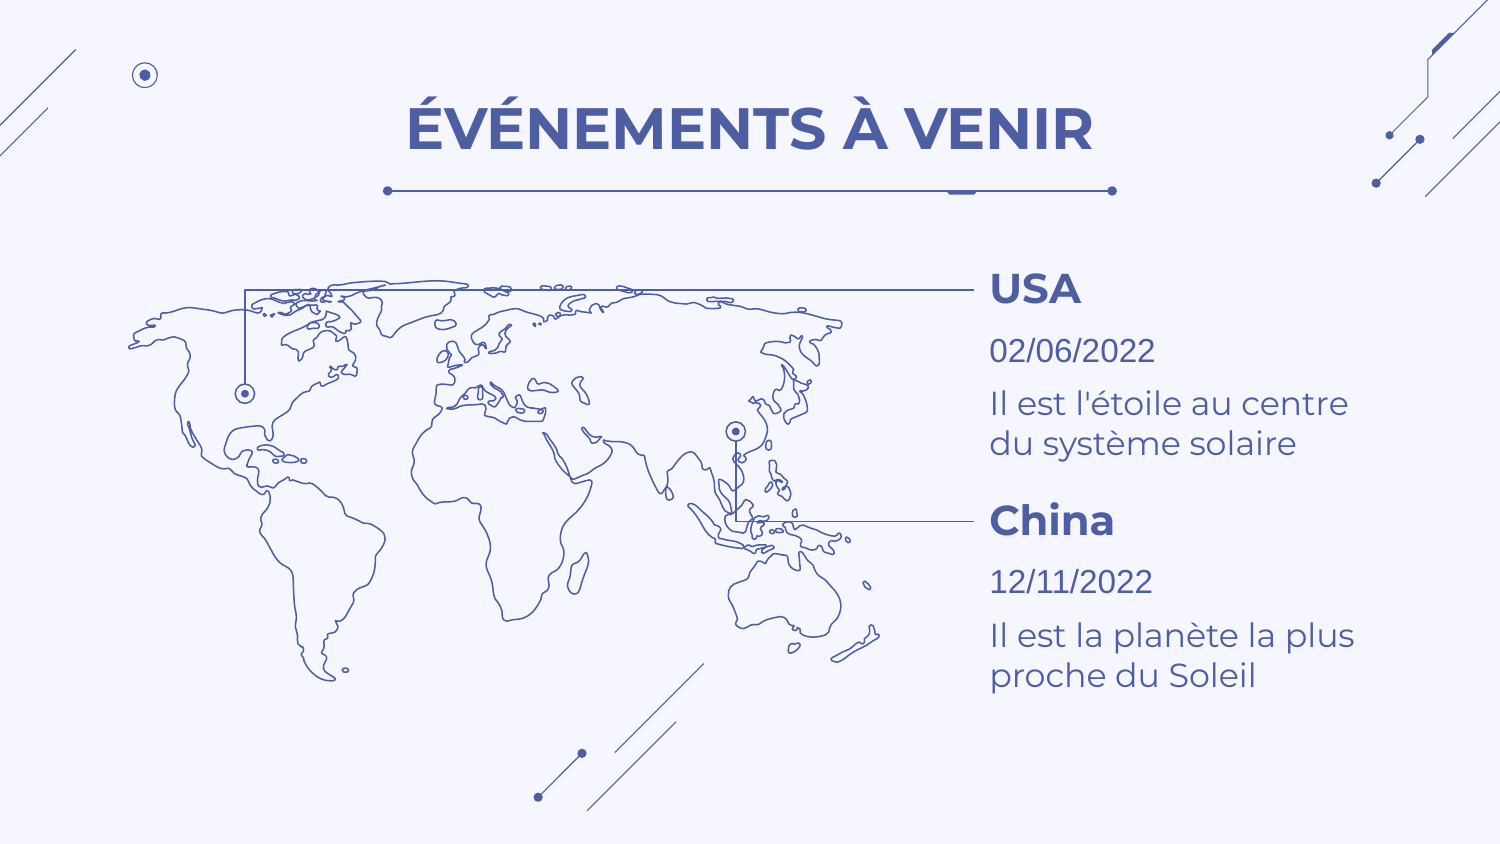

# ÉVÉNEMENTS À VENIR

USA

02/06/2022
Il est l'étoile au centre du système solaire

China
12/11/2022
Il est la planète la plus proche du Soleil